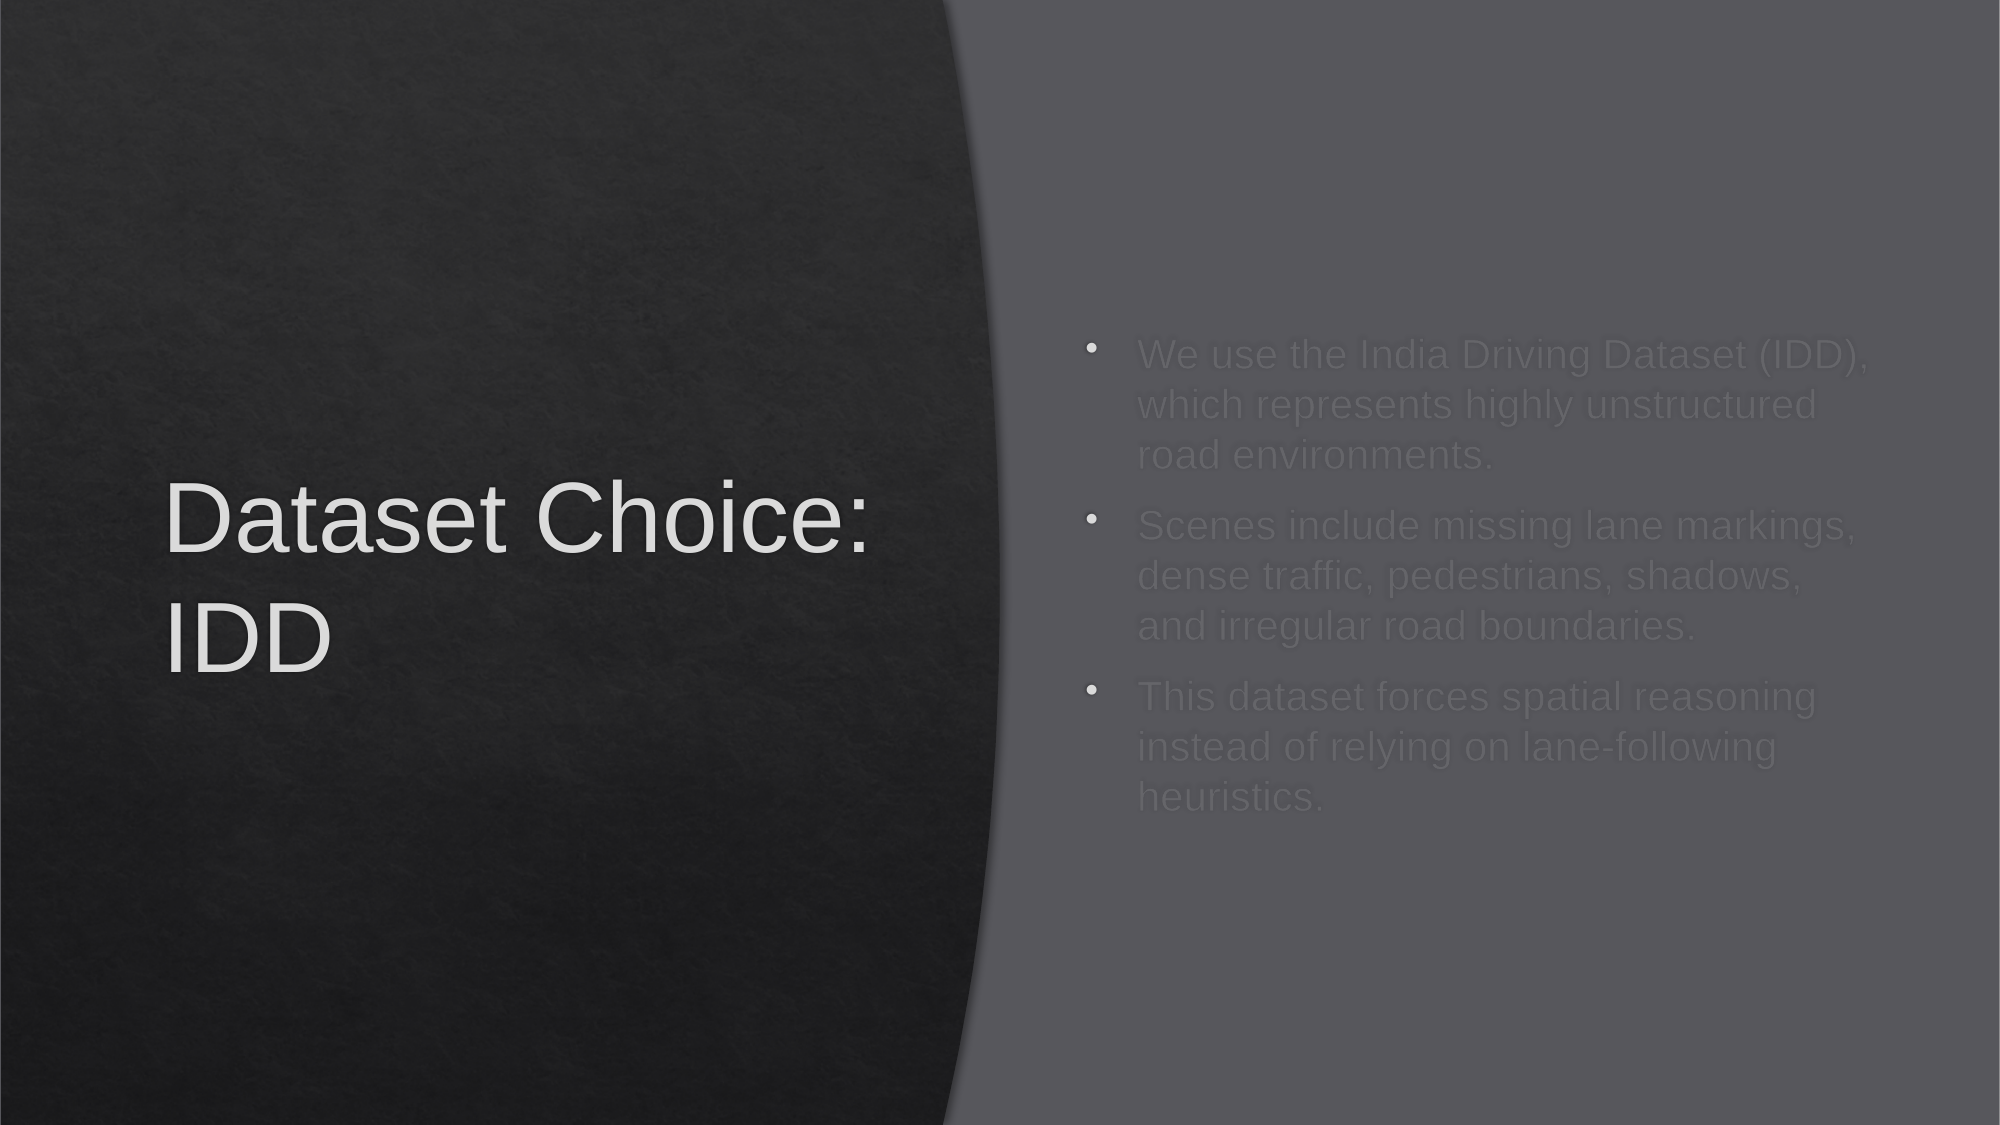

# Dataset Choice: IDD
We use the India Driving Dataset (IDD), which represents highly unstructured road environments.
Scenes include missing lane markings, dense traffic, pedestrians, shadows, and irregular road boundaries.
This dataset forces spatial reasoning instead of relying on lane-following heuristics.